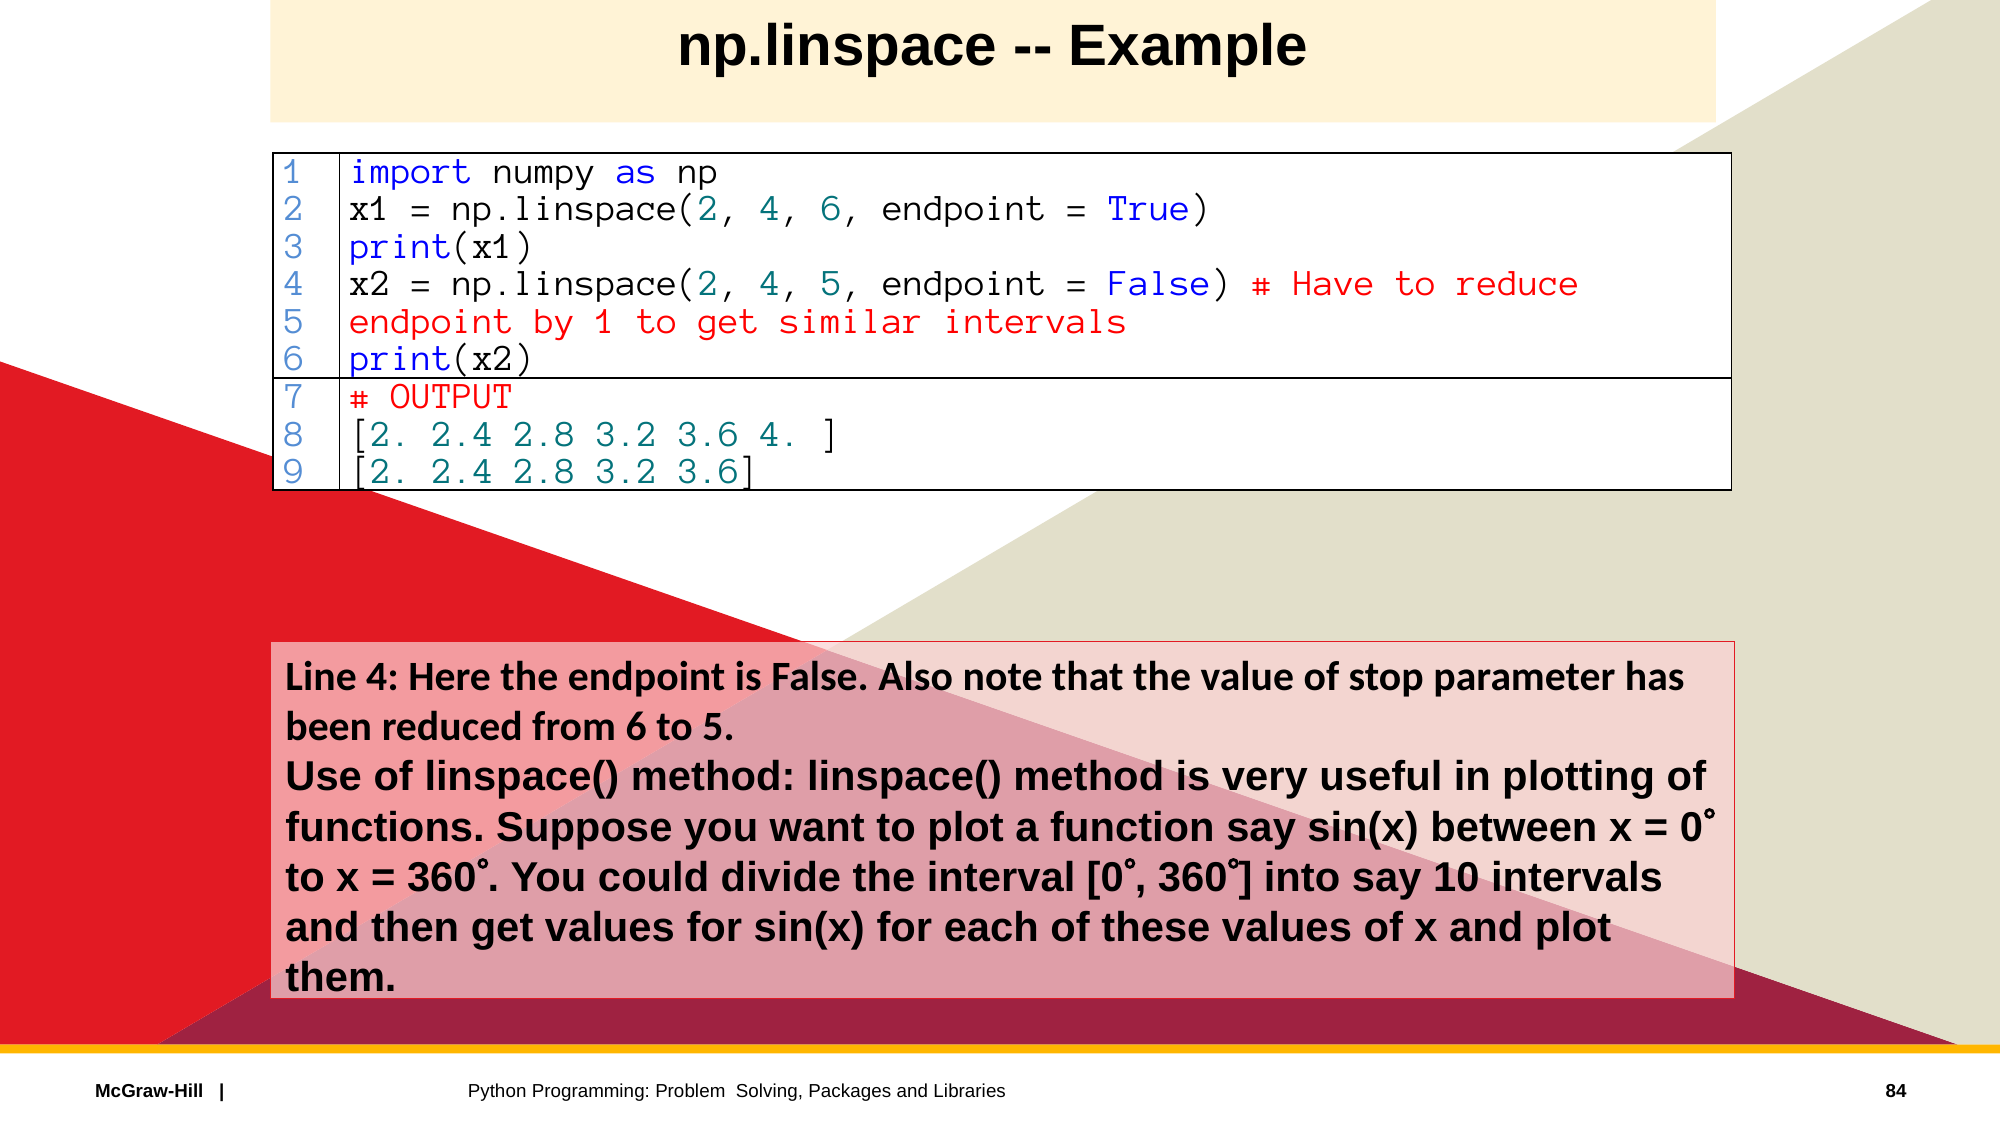

# np.linspace -- Example
| 1 2 3 4 5 6 | import numpy as np x1 = np.linspace(2, 4, 6, endpoint = True) print(x1) x2 = np.linspace(2, 4, 5, endpoint = False) # Have to reduce endpoint by 1 to get similar intervals print(x2) |
| --- | --- |
| 7 8 9 | # OUTPUT [2. 2.4 2.8 3.2 3.6 4. ] [2. 2.4 2.8 3.2 3.6] |
Line 4: Here the endpoint is False. Also note that the value of stop parameter has been reduced from 6 to 5.
Use of linspace() method: linspace() method is very useful in plotting of functions. Suppose you want to plot a function say sin(x) between x = 0° to x = 360°. You could divide the interval [0°, 360°] into say 10 intervals and then get values for sin(x) for each of these values of x and plot them.

84
Python Programming: Problem  Solving, Packages and Libraries